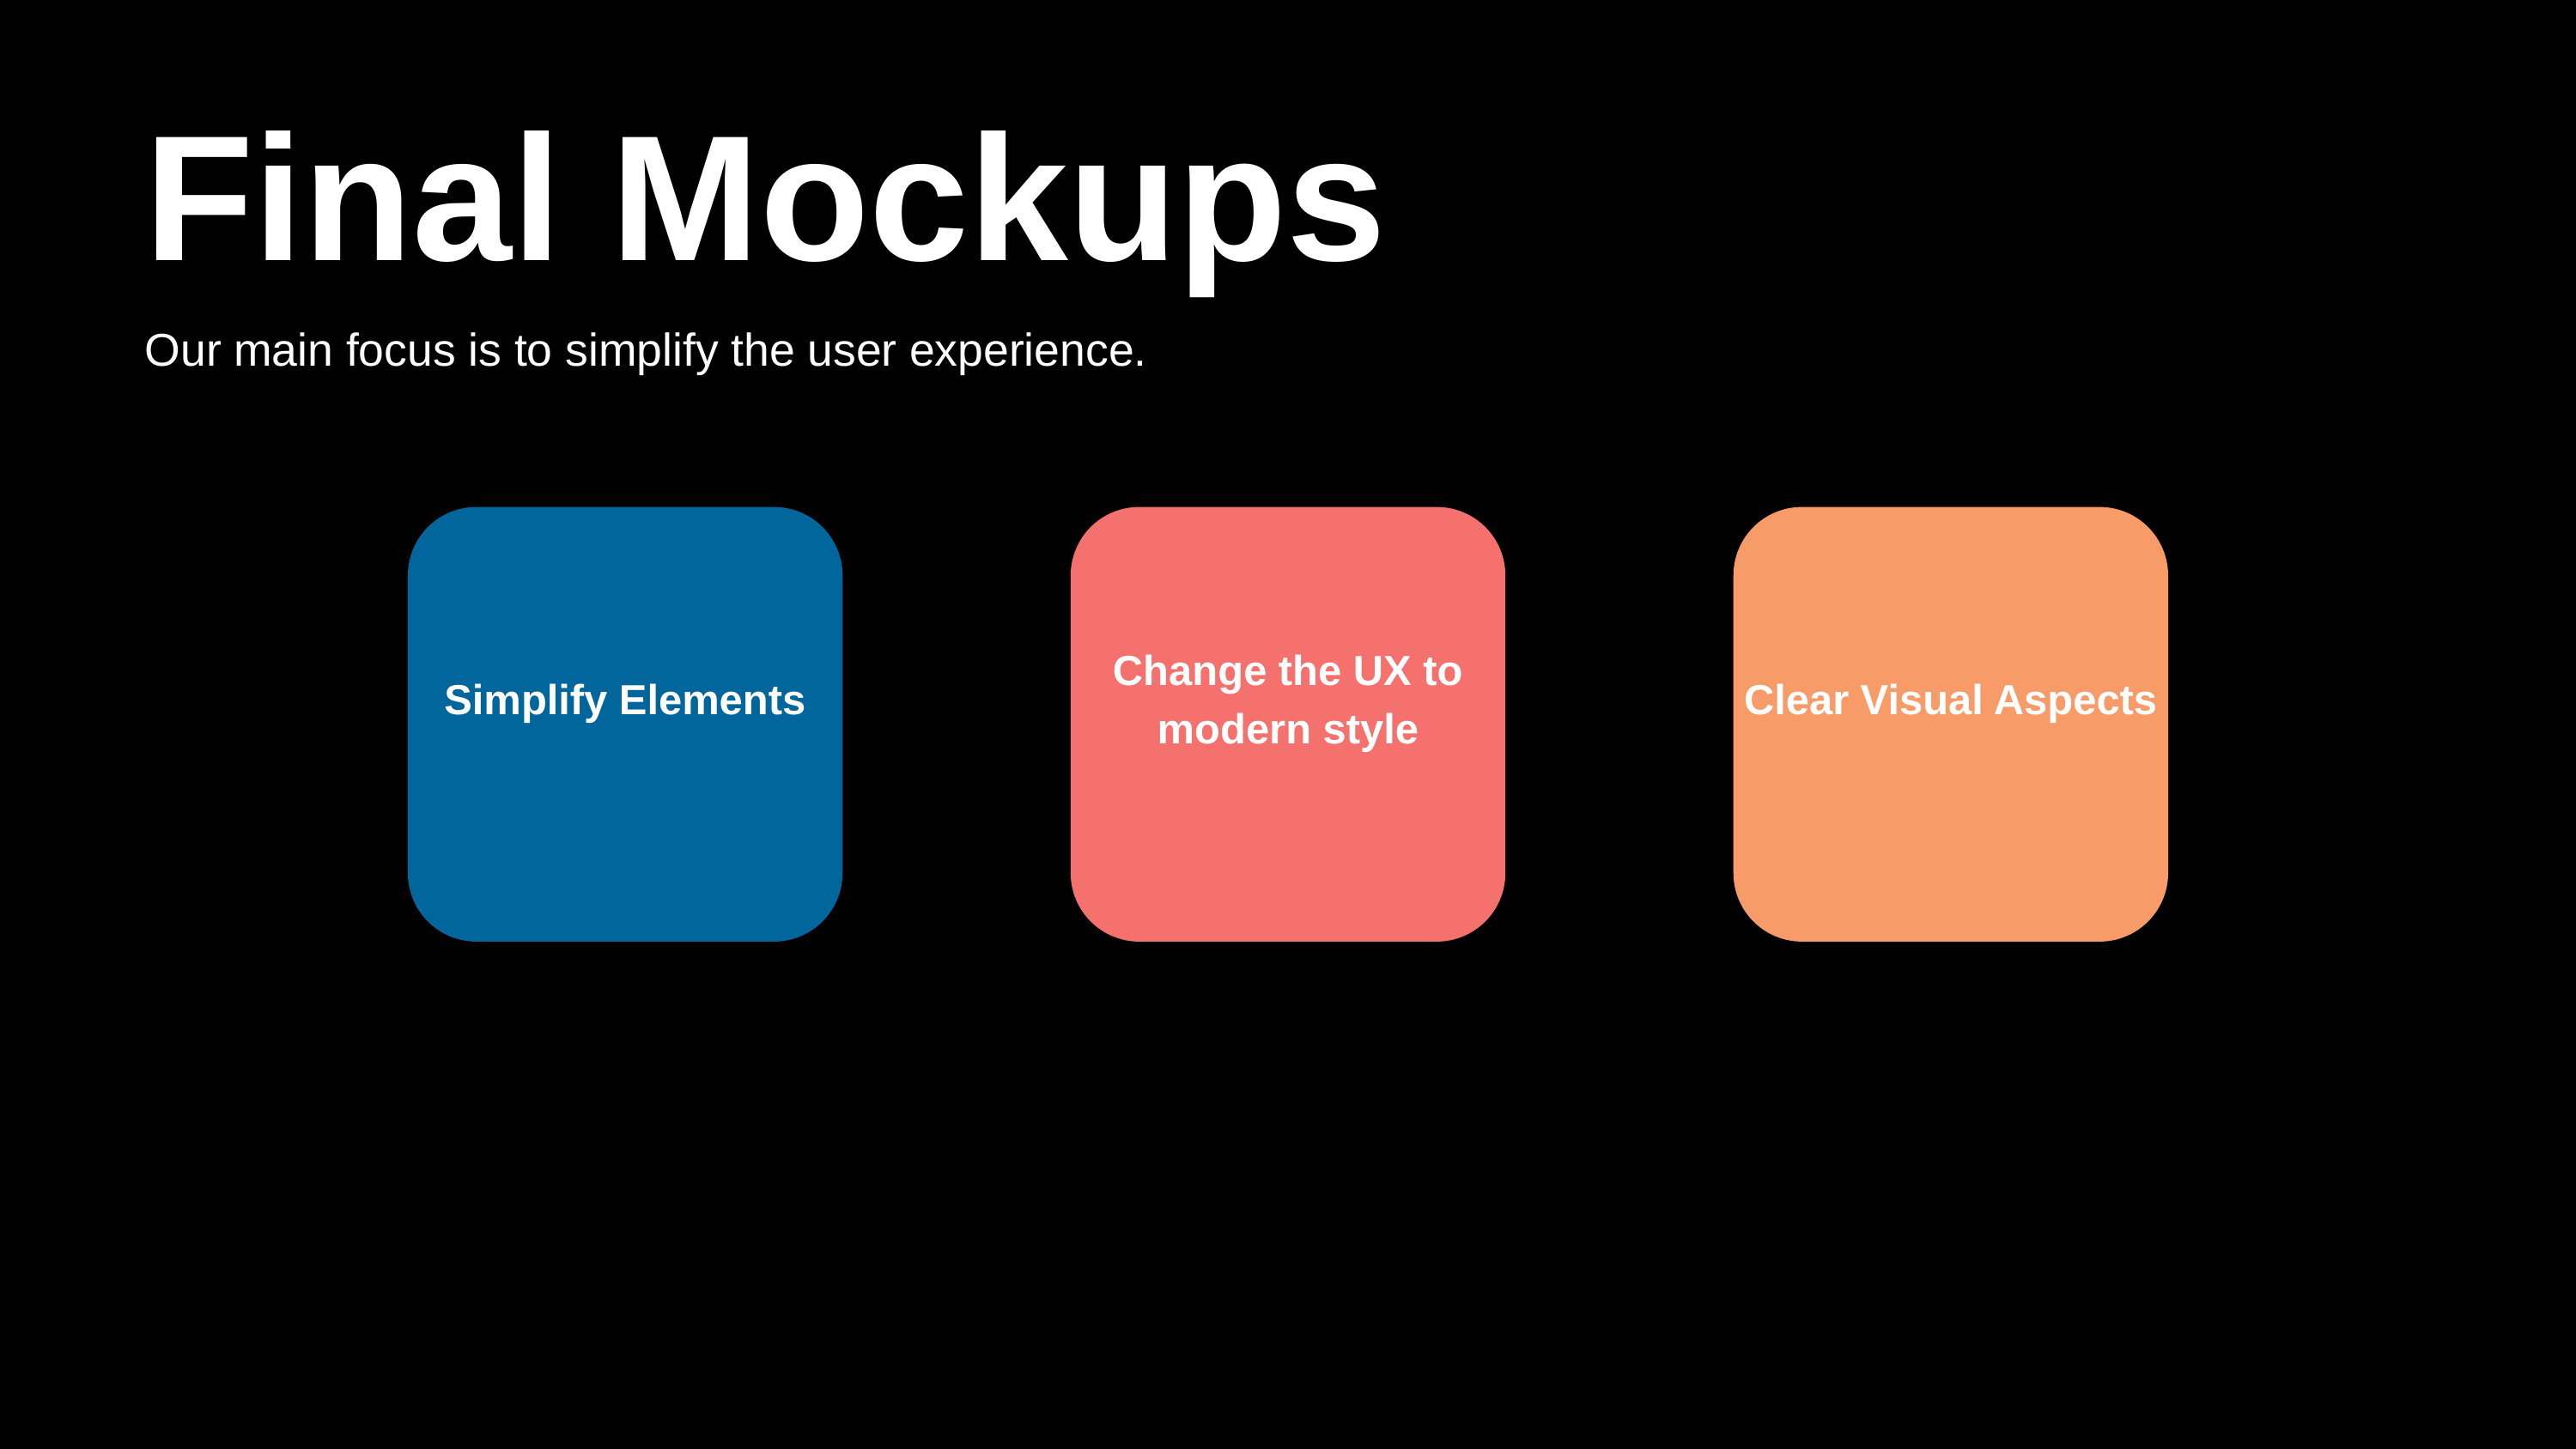

Final Mockups
Our main focus is to simplify the user experience.

Simplify Elements

Change the UX to modern style

Clear Visual Aspects